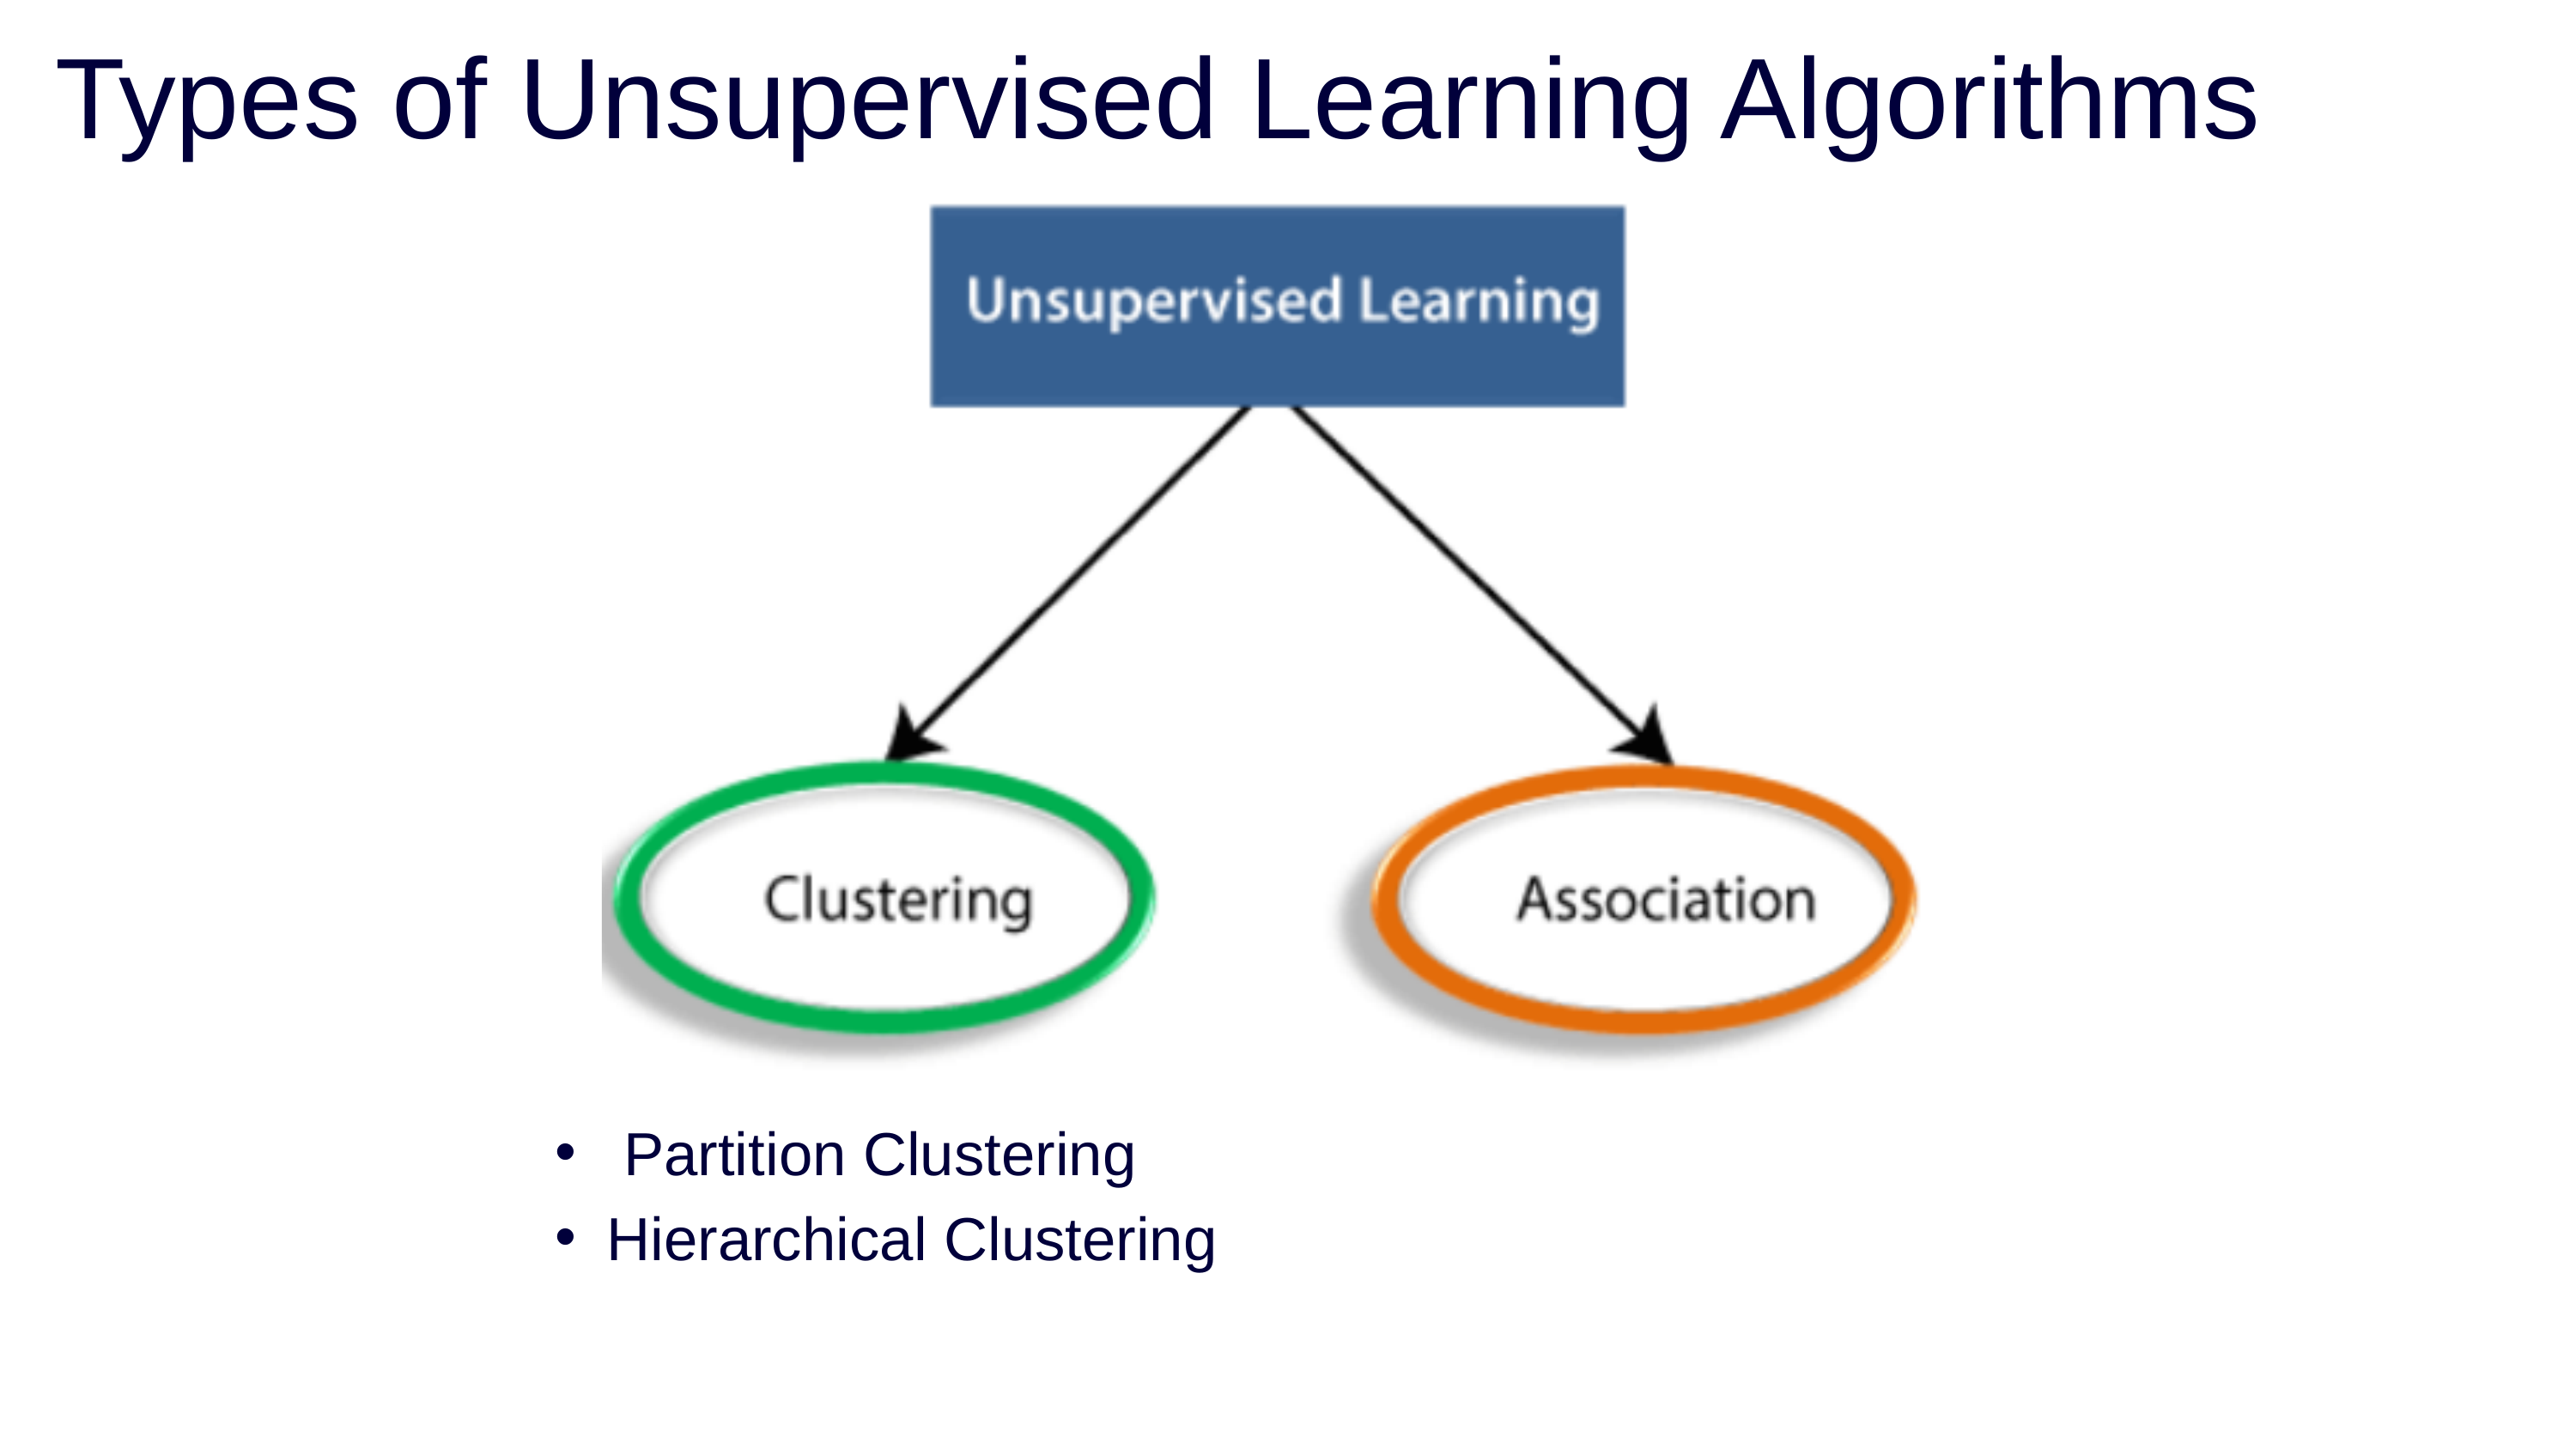

Types of Unsupervised Learning Algorithms

 Partition Clustering
Hierarchical Clustering